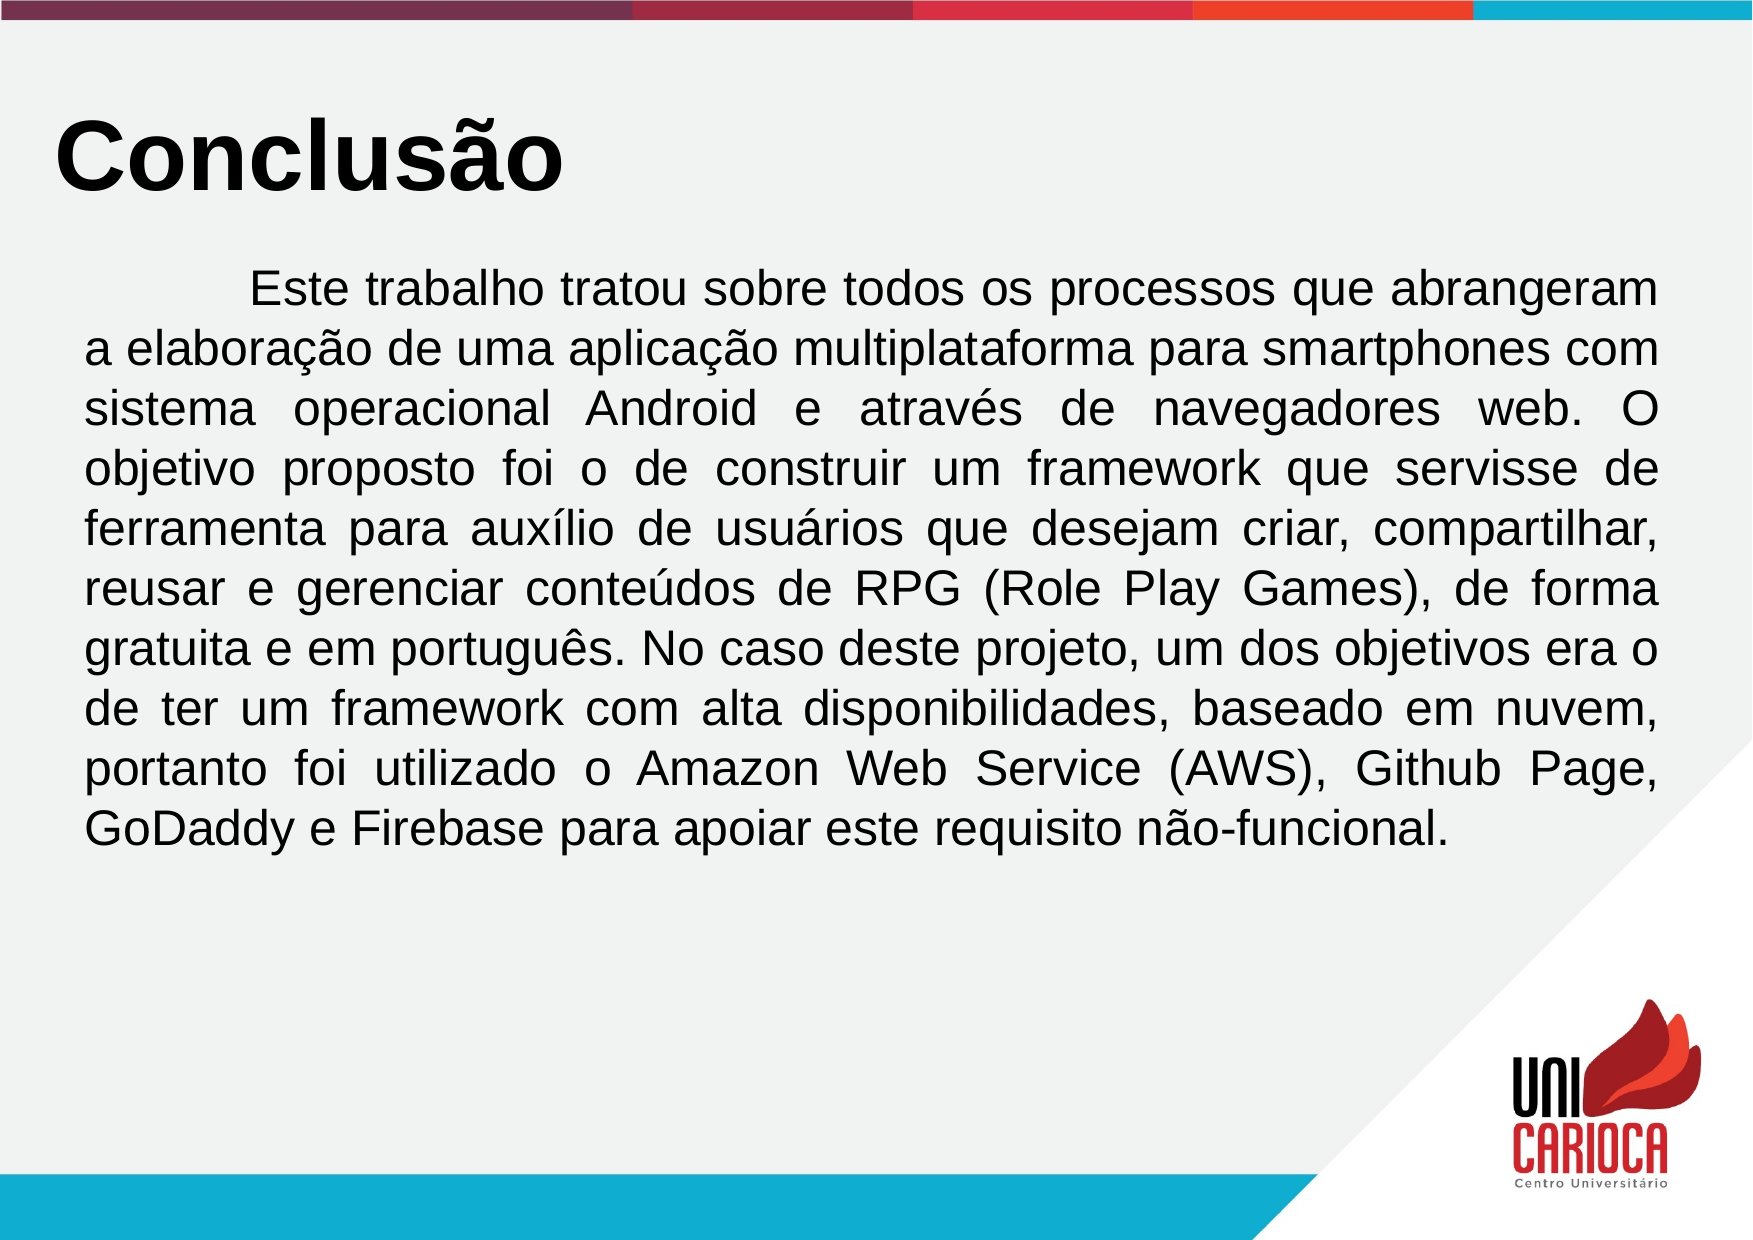

Conclusão
	 Este trabalho tratou sobre todos os processos que abrangeram a elaboração de uma aplicação multiplataforma para smartphones com sistema operacional Android e através de navegadores web. O objetivo proposto foi o de construir um framework que servisse de ferramenta para auxílio de usuários que desejam criar, compartilhar, reusar e gerenciar conteúdos de RPG (Role Play Games), de forma gratuita e em português. No caso deste projeto, um dos objetivos era o de ter um framework com alta disponibilidades, baseado em nuvem, portanto foi utilizado o Amazon Web Service (AWS), Github Page, GoDaddy e Firebase para apoiar este requisito não-funcional.